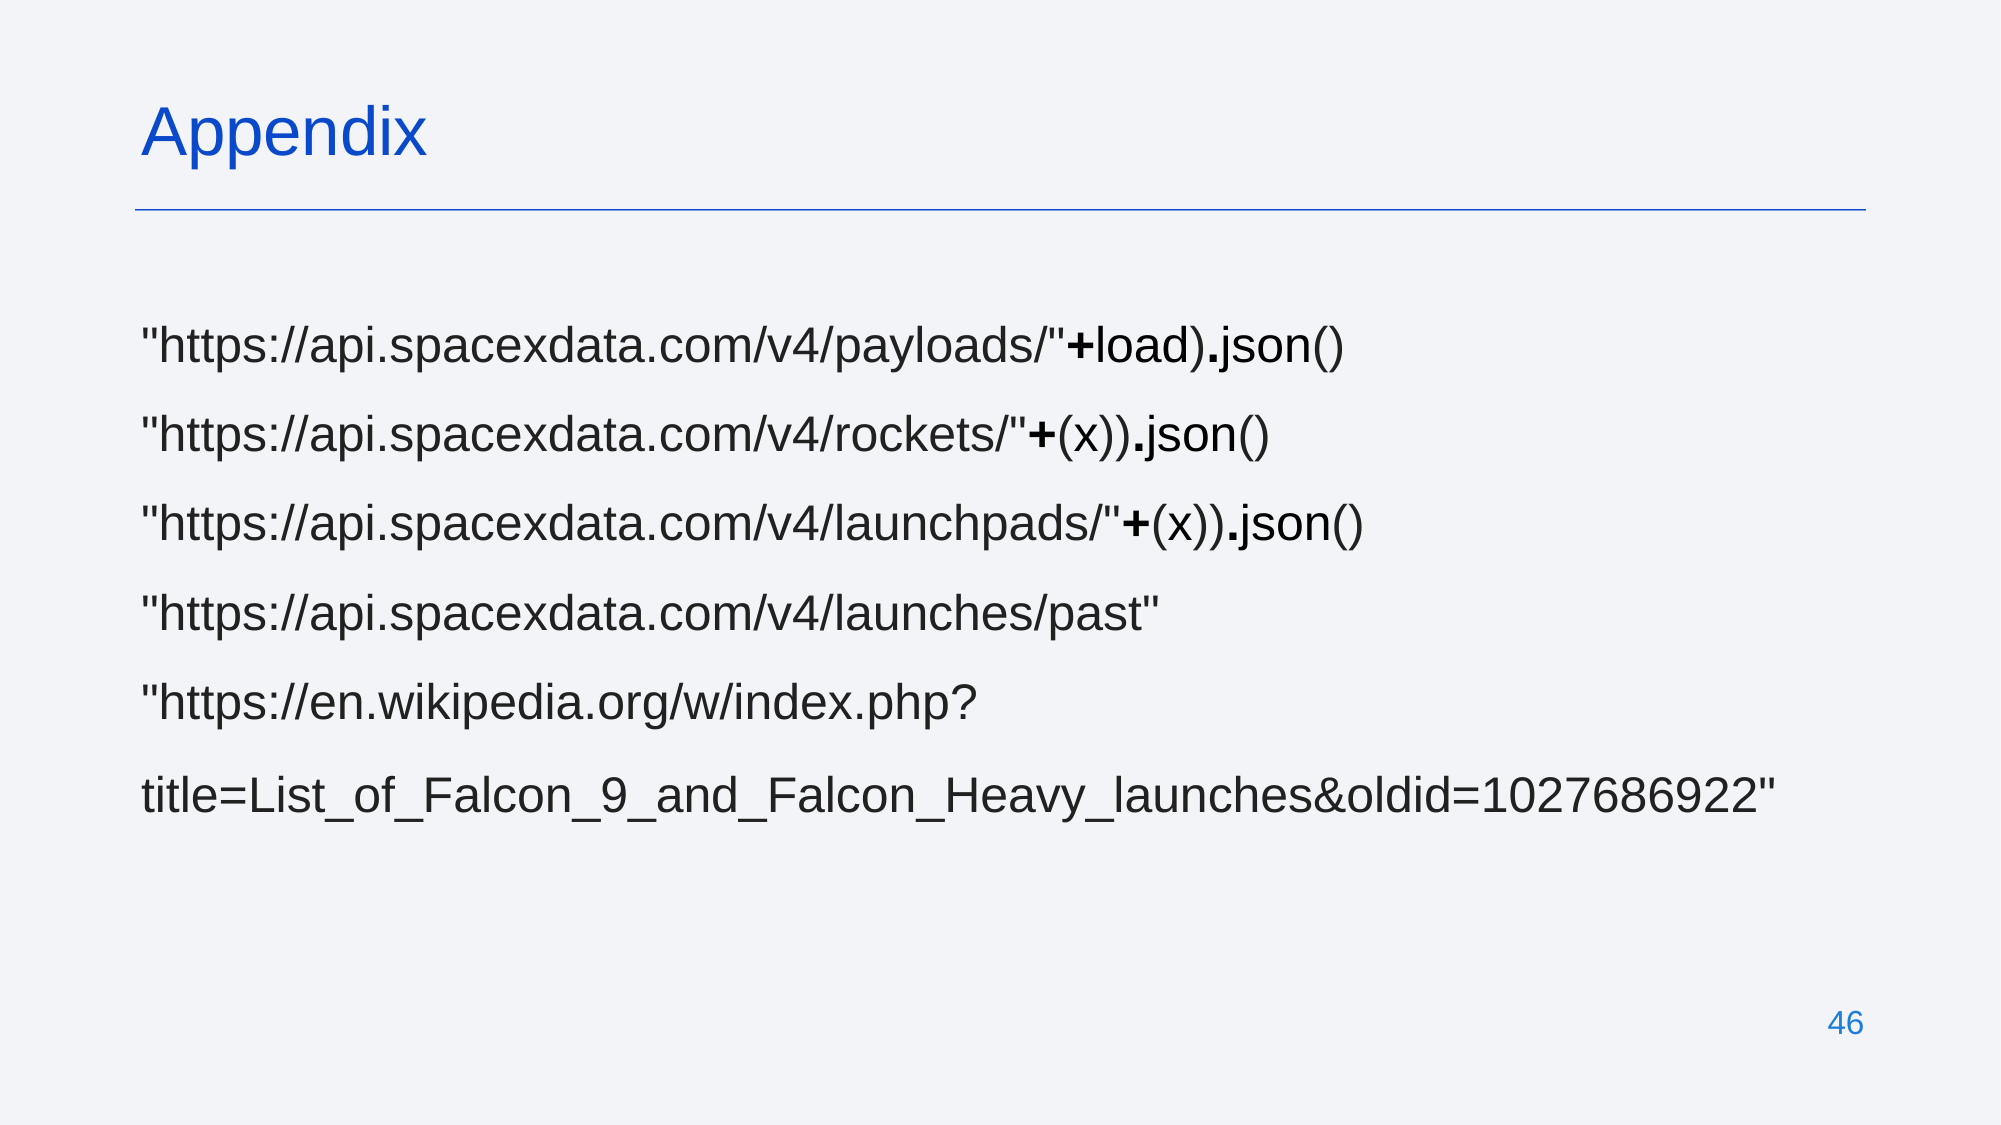

Appendix
"https://api.spacexdata.com/v4/payloads/"+load).json()
"https://api.spacexdata.com/v4/rockets/"+(x)).json()
"https://api.spacexdata.com/v4/launchpads/"+(x)).json()
"https://api.spacexdata.com/v4/launches/past"
"https://en.wikipedia.org/w/index.php?title=List_of_Falcon_9_and_Falcon_Heavy_launches&oldid=1027686922"

46